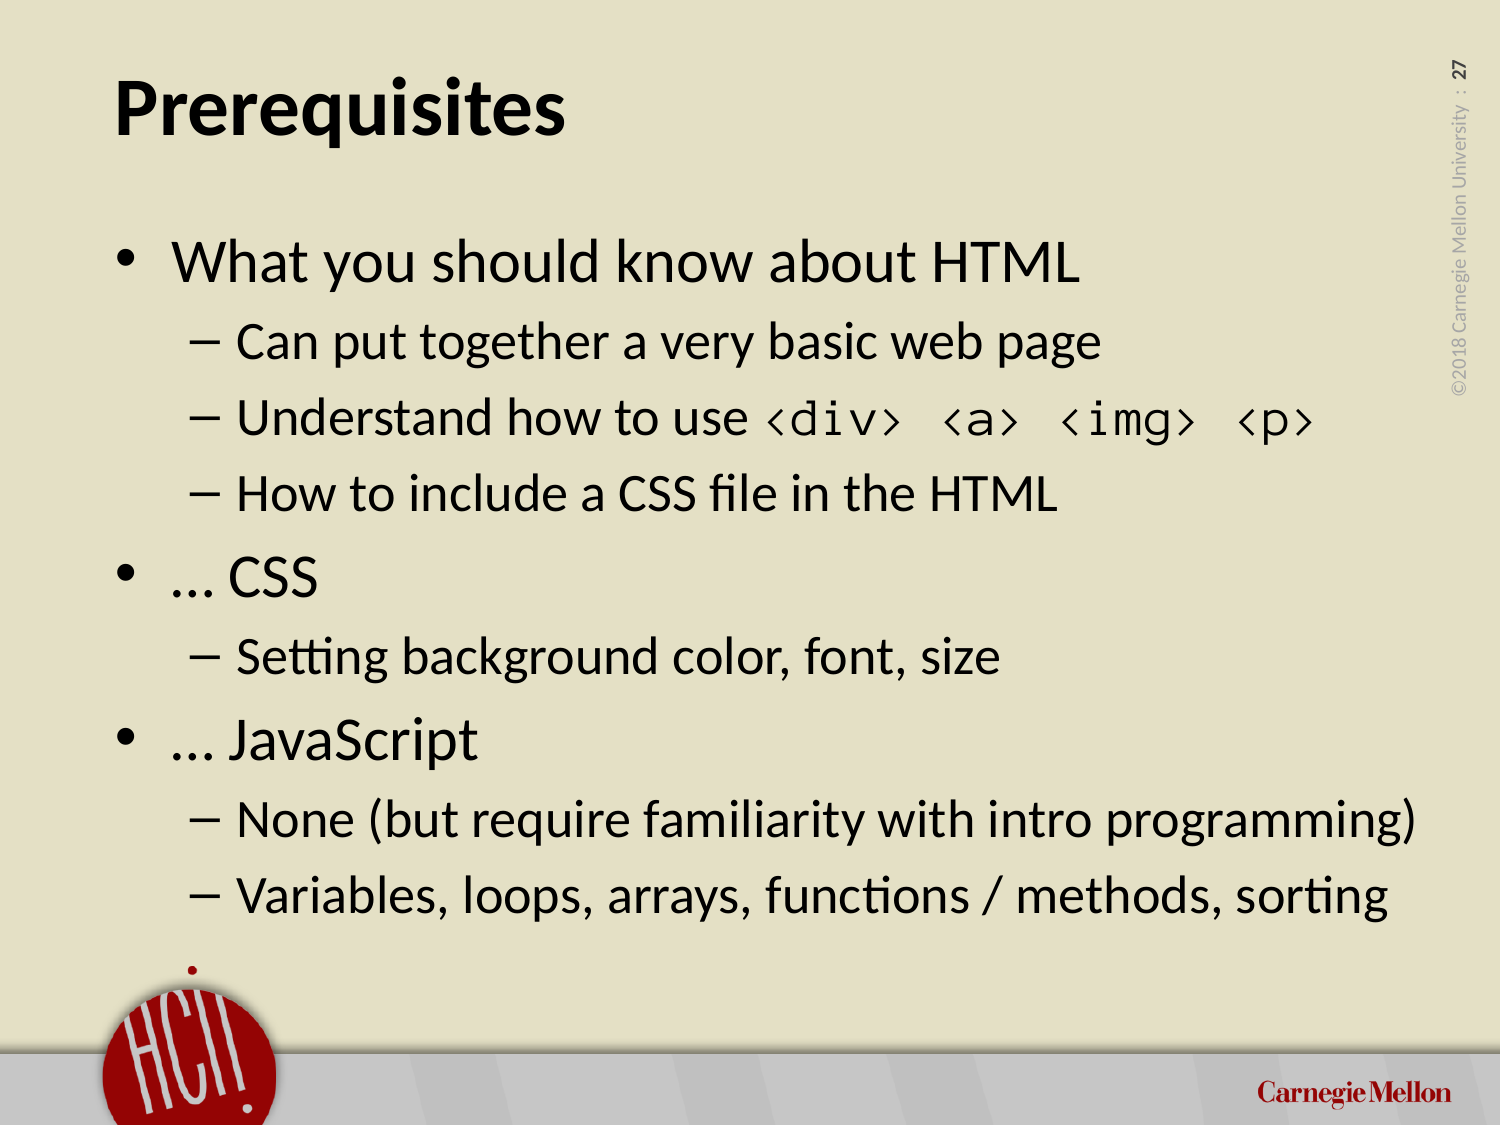

# Prerequisites
What you should know about HTML
Can put together a very basic web page
Understand how to use <div> <a> <img> <p>
How to include a CSS file in the HTML
… CSS
Setting background color, font, size
… JavaScript
None (but require familiarity with intro programming)
Variables, loops, arrays, functions / methods, sorting